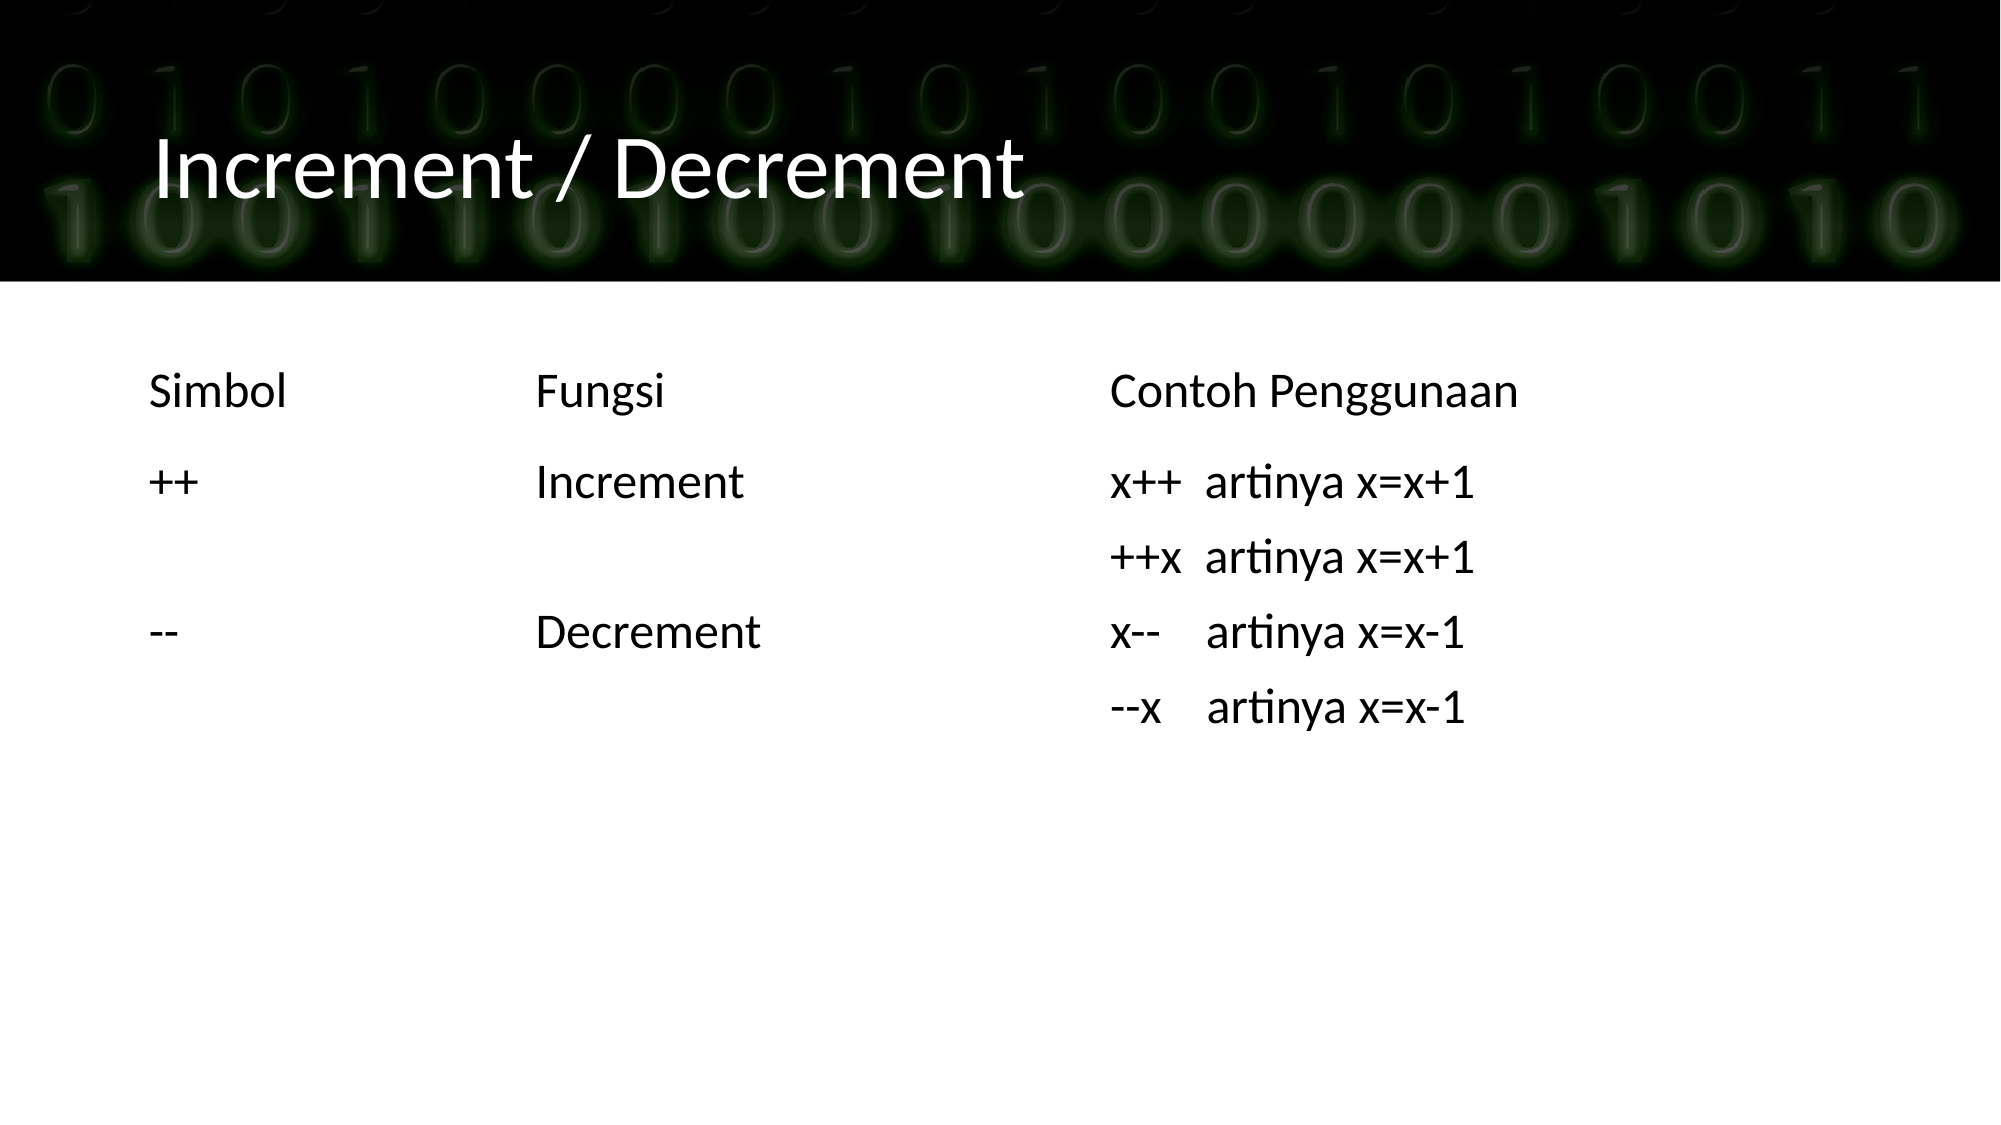

Increment / Decrement

| Simbol | Fungsi | Contoh Penggunaan |
| --- | --- | --- |
| ++   -- | Increment   Decrement | x++ artinya x=x+1 ++x artinya x=x+1 x-- artinya x=x-1 --x artinya x=x-1 |